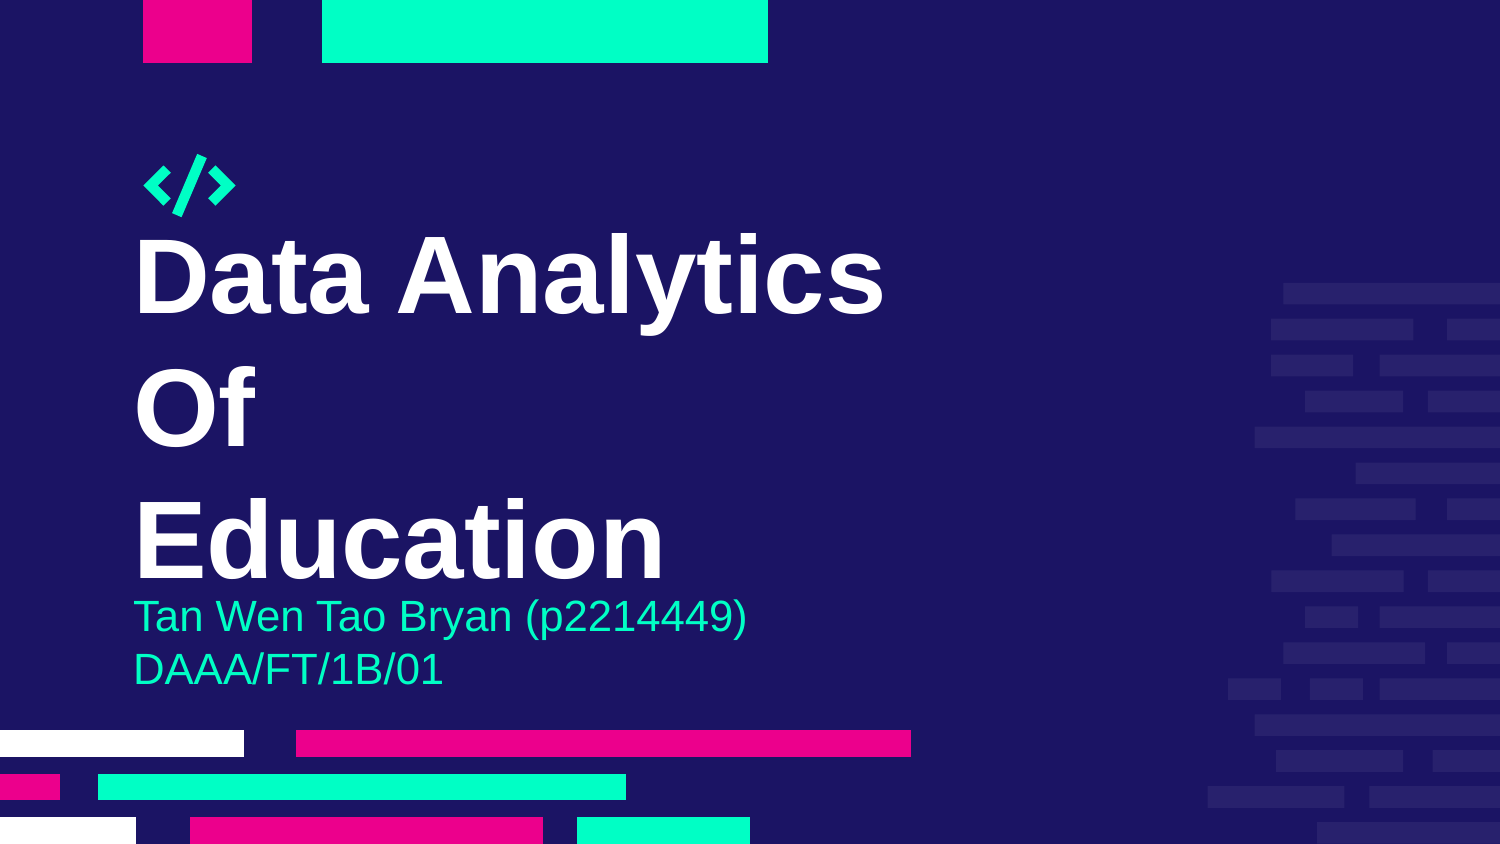

# Data Analytics Of
Education
Tan Wen Tao Bryan (p2214449)
DAAA/FT/1B/01